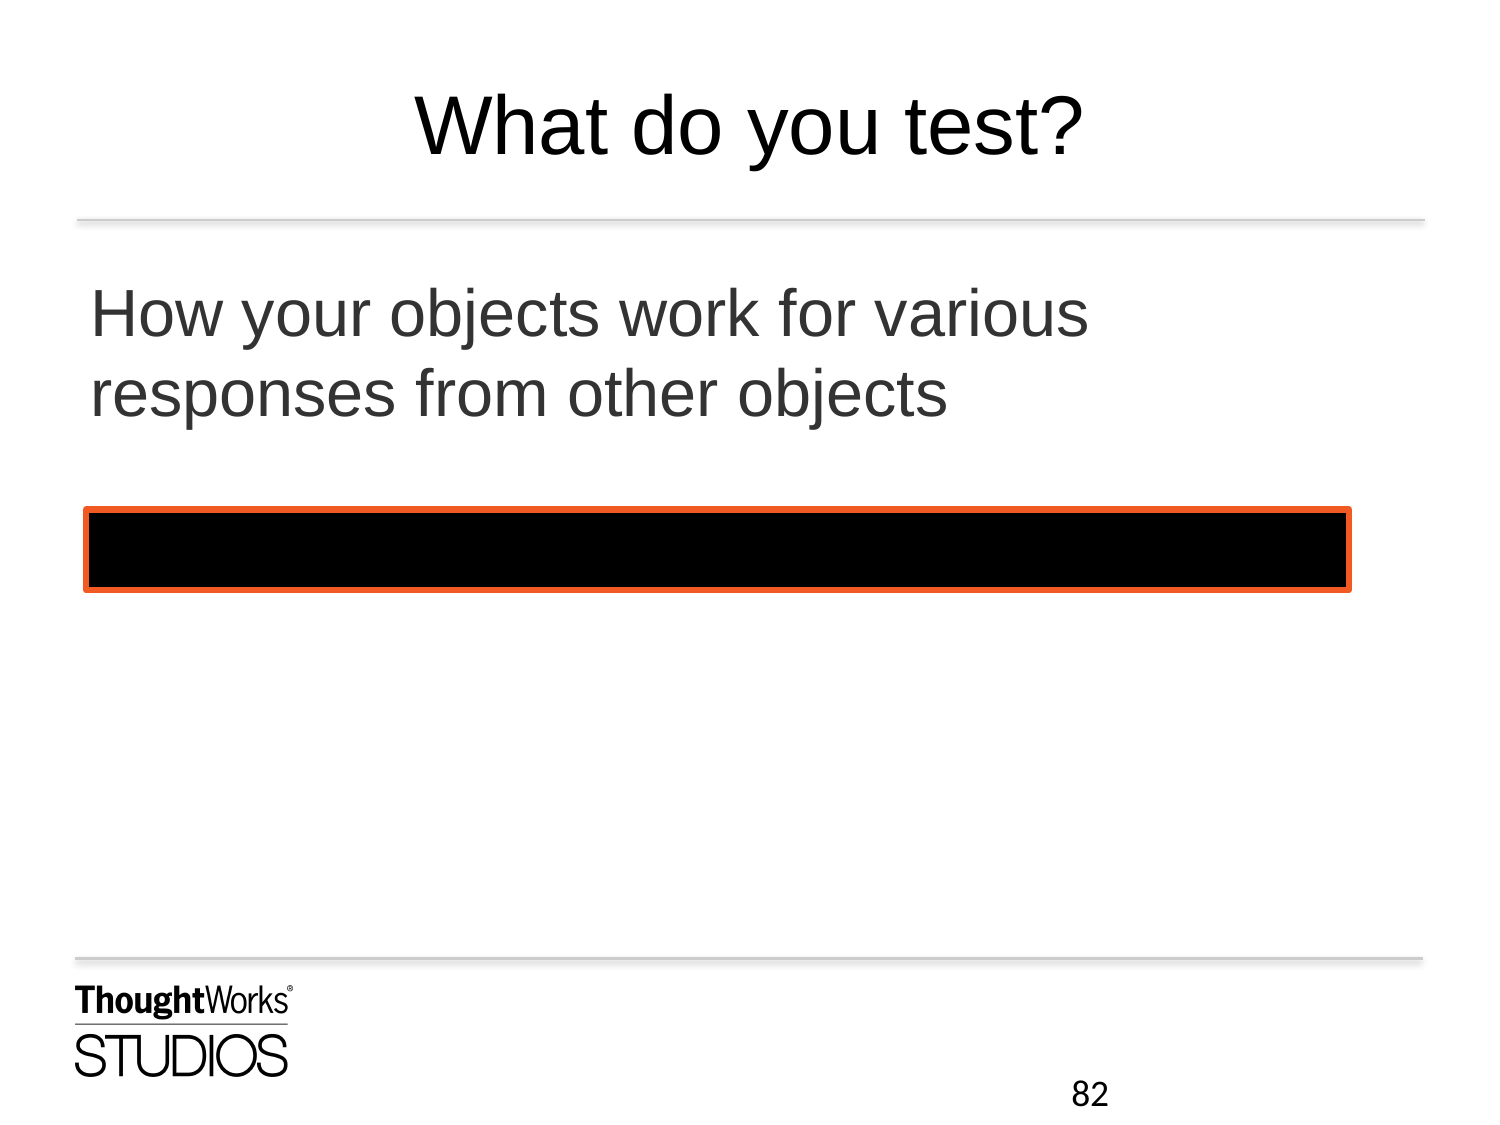

# What do you test?
How your objects work for various responses from other objects

82